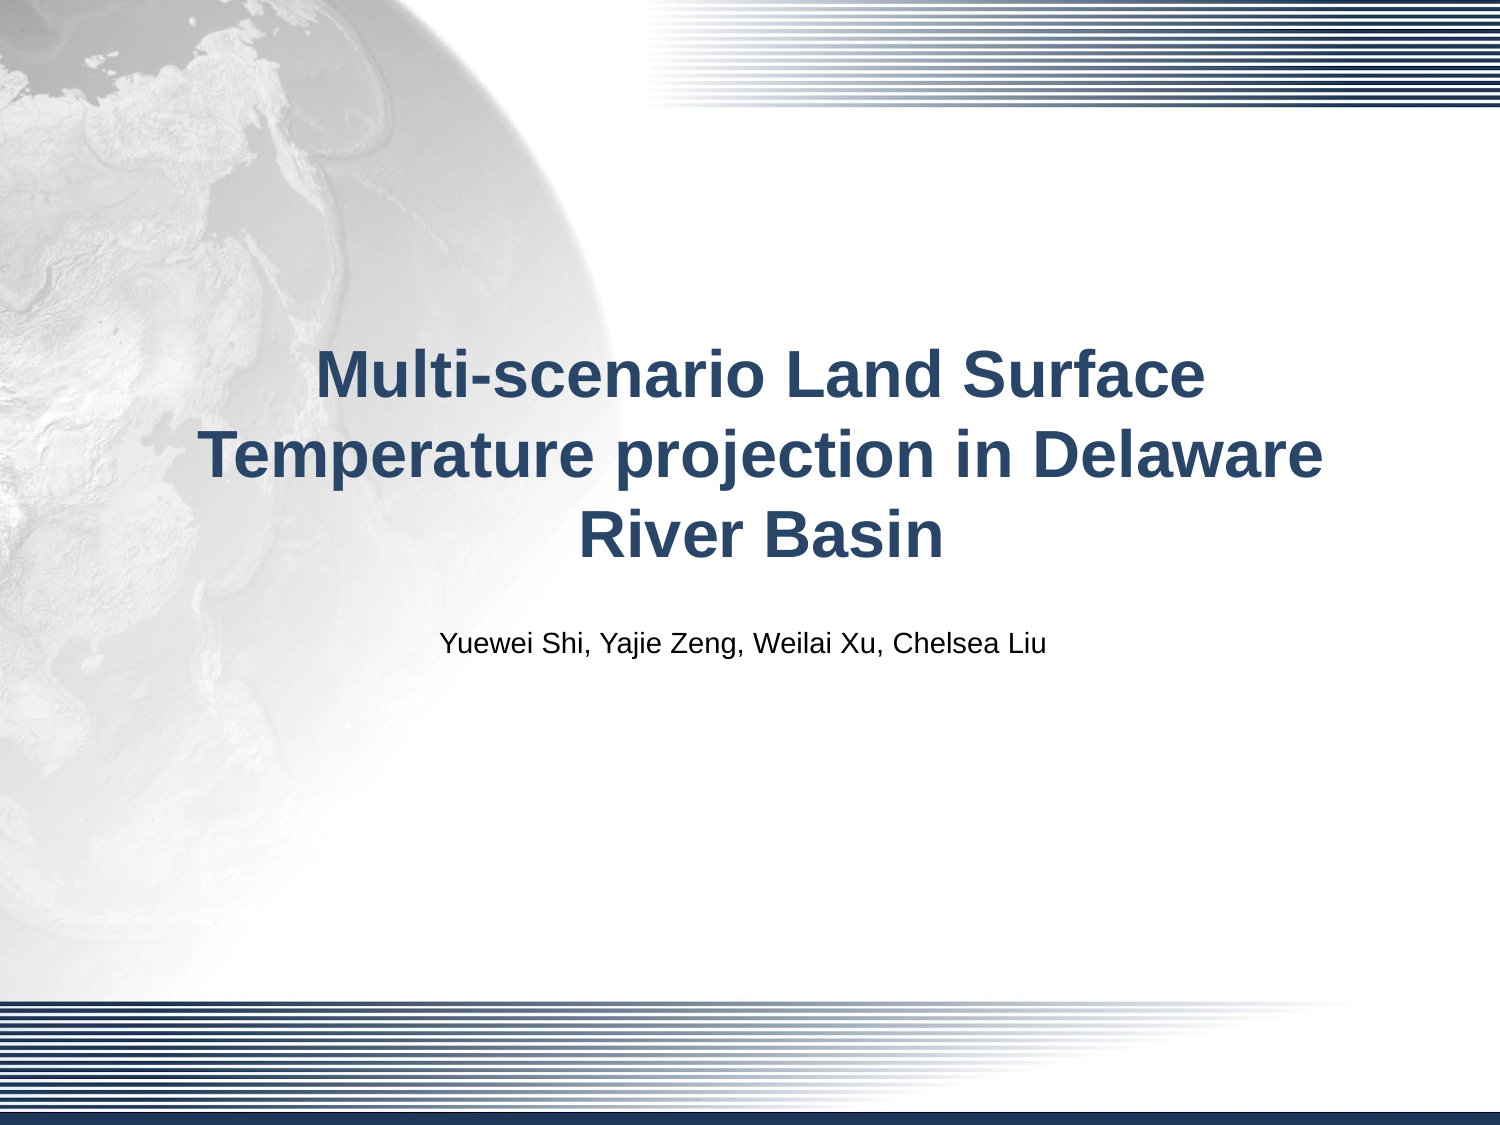

Multi-scenario Land Surface Temperature projection in Delaware River Basin
Yuewei Shi, Yajie Zeng, Weilai Xu, Chelsea Liu